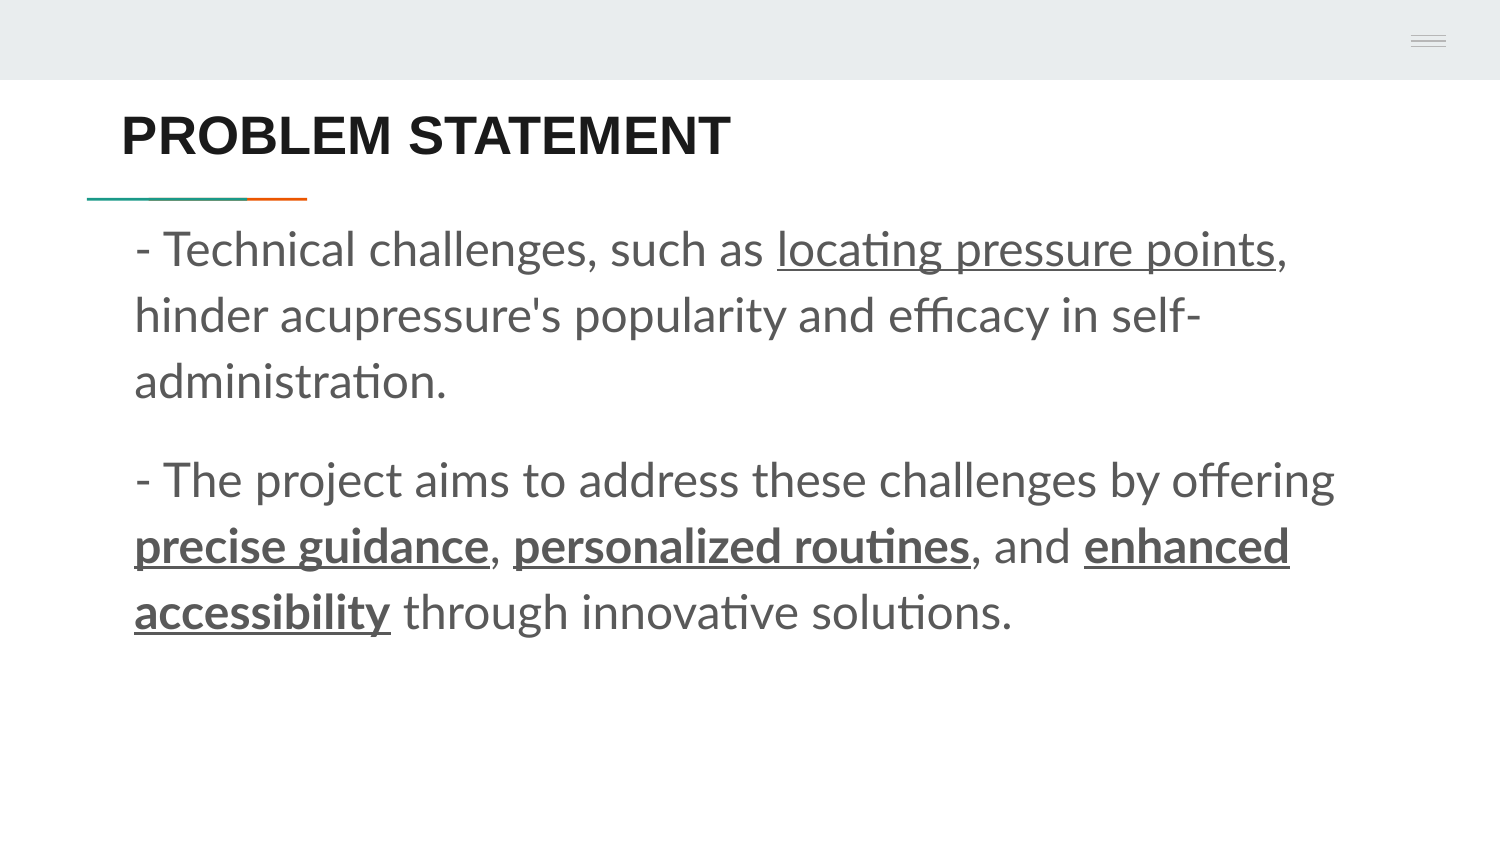

# PROBLEM STATEMENT
- Technical challenges, such as locating pressure points, hinder acupressure's popularity and efficacy in self-administration.
- The project aims to address these challenges by offering precise guidance, personalized routines, and enhanced accessibility through innovative solutions.